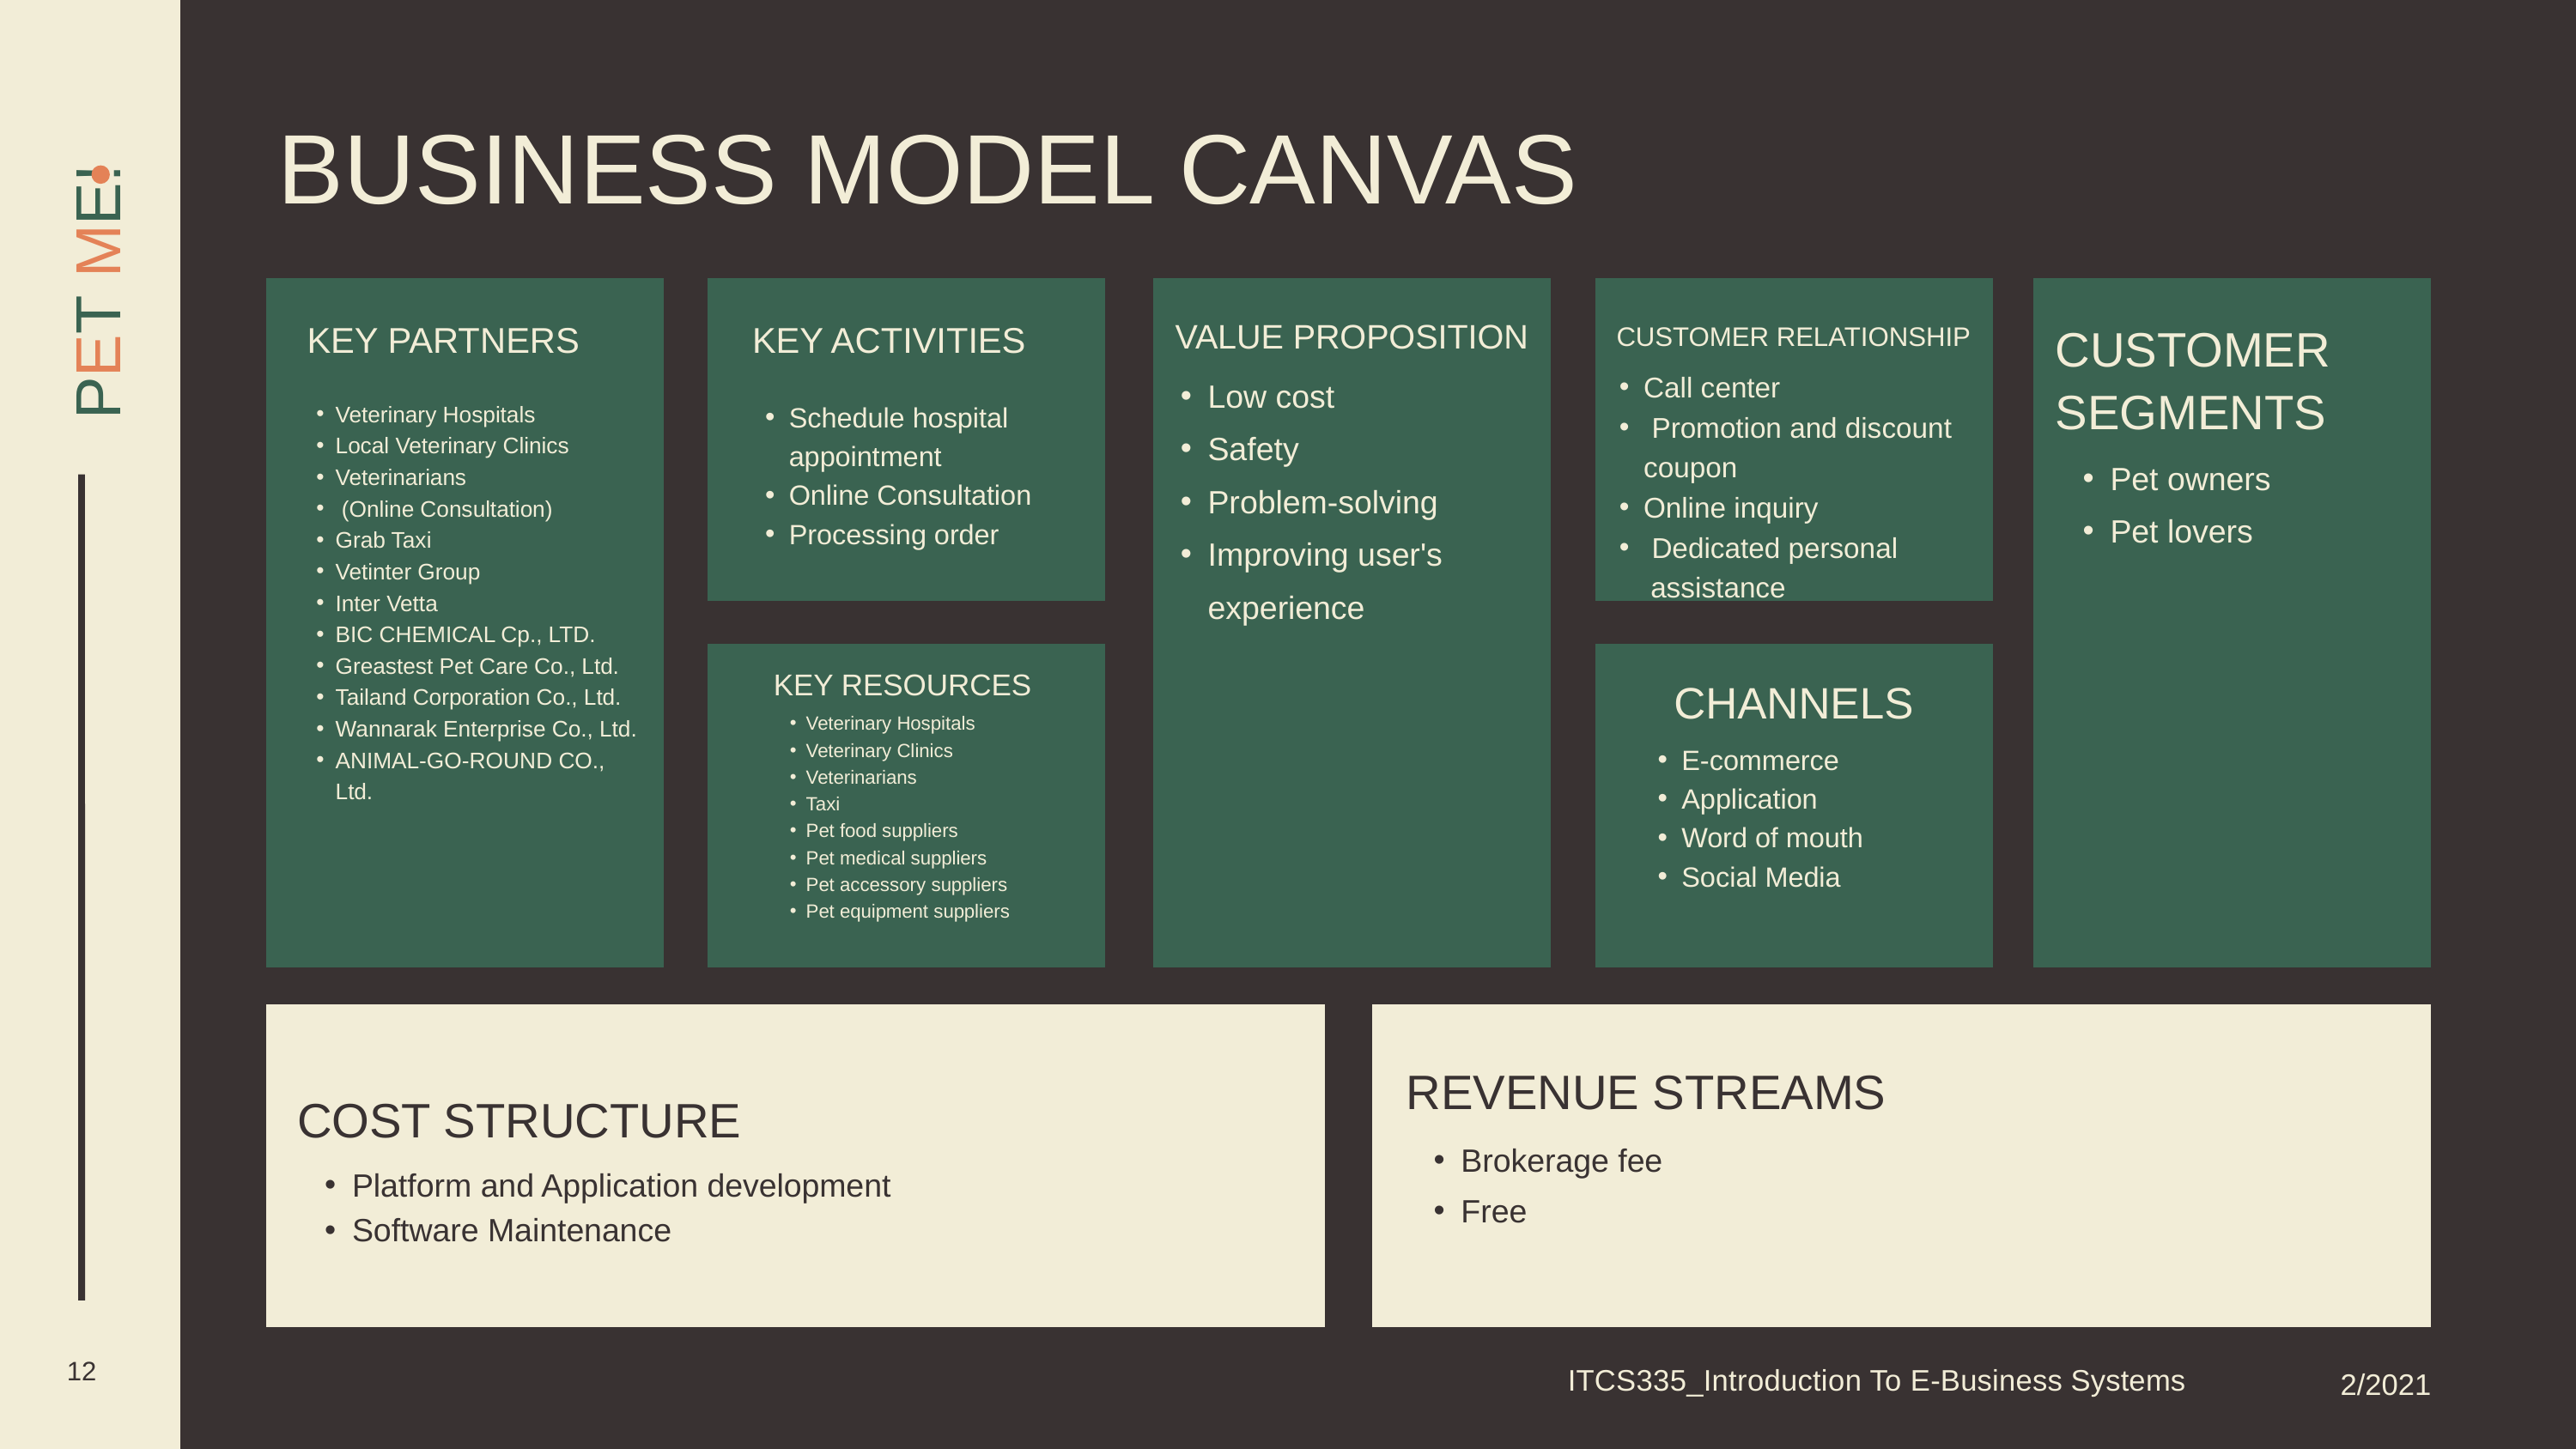

PET ME!
BUSINESS MODEL CANVAS

KEY PARTNERS
KEY ACTIVITIES
VALUE PROPOSITION
Low cost
Safety
Problem-solving
Improving user's experience
CUSTOMER SEGMENTS
Pet owners
Pet lovers
CUSTOMER RELATIONSHIP
Call center
 Promotion and discount coupon
Online inquiry
 Dedicated personal
       assistance

Schedule hospital appointment
Online Consultation
Processing order
Veterinary Hospitals
Local Veterinary Clinics
Veterinarians
 (Online Consultation)
Grab Taxi
Vetinter Group
Inter Vetta
BIC CHEMICAL Cp., LTD.
Greastest Pet Care Co., Ltd.
Tailand Corporation Co., Ltd.
Wannarak Enterprise Co., Ltd.
ANIMAL-GO-ROUND CO., Ltd.

KEY RESOURCES
Veterinary Hospitals
Veterinary Clinics
Veterinarians
Taxi
Pet food suppliers
Pet medical suppliers
Pet accessory suppliers
Pet equipment suppliers
CHANNELS
E-commerce
Application
Word of mouth
Social Media

REVENUE STREAMS
Brokerage fee
Free

COST STRUCTURE
Platform and Application development
Software Maintenance
12
ITCS335_Introduction To E-Business Systems

2/2021